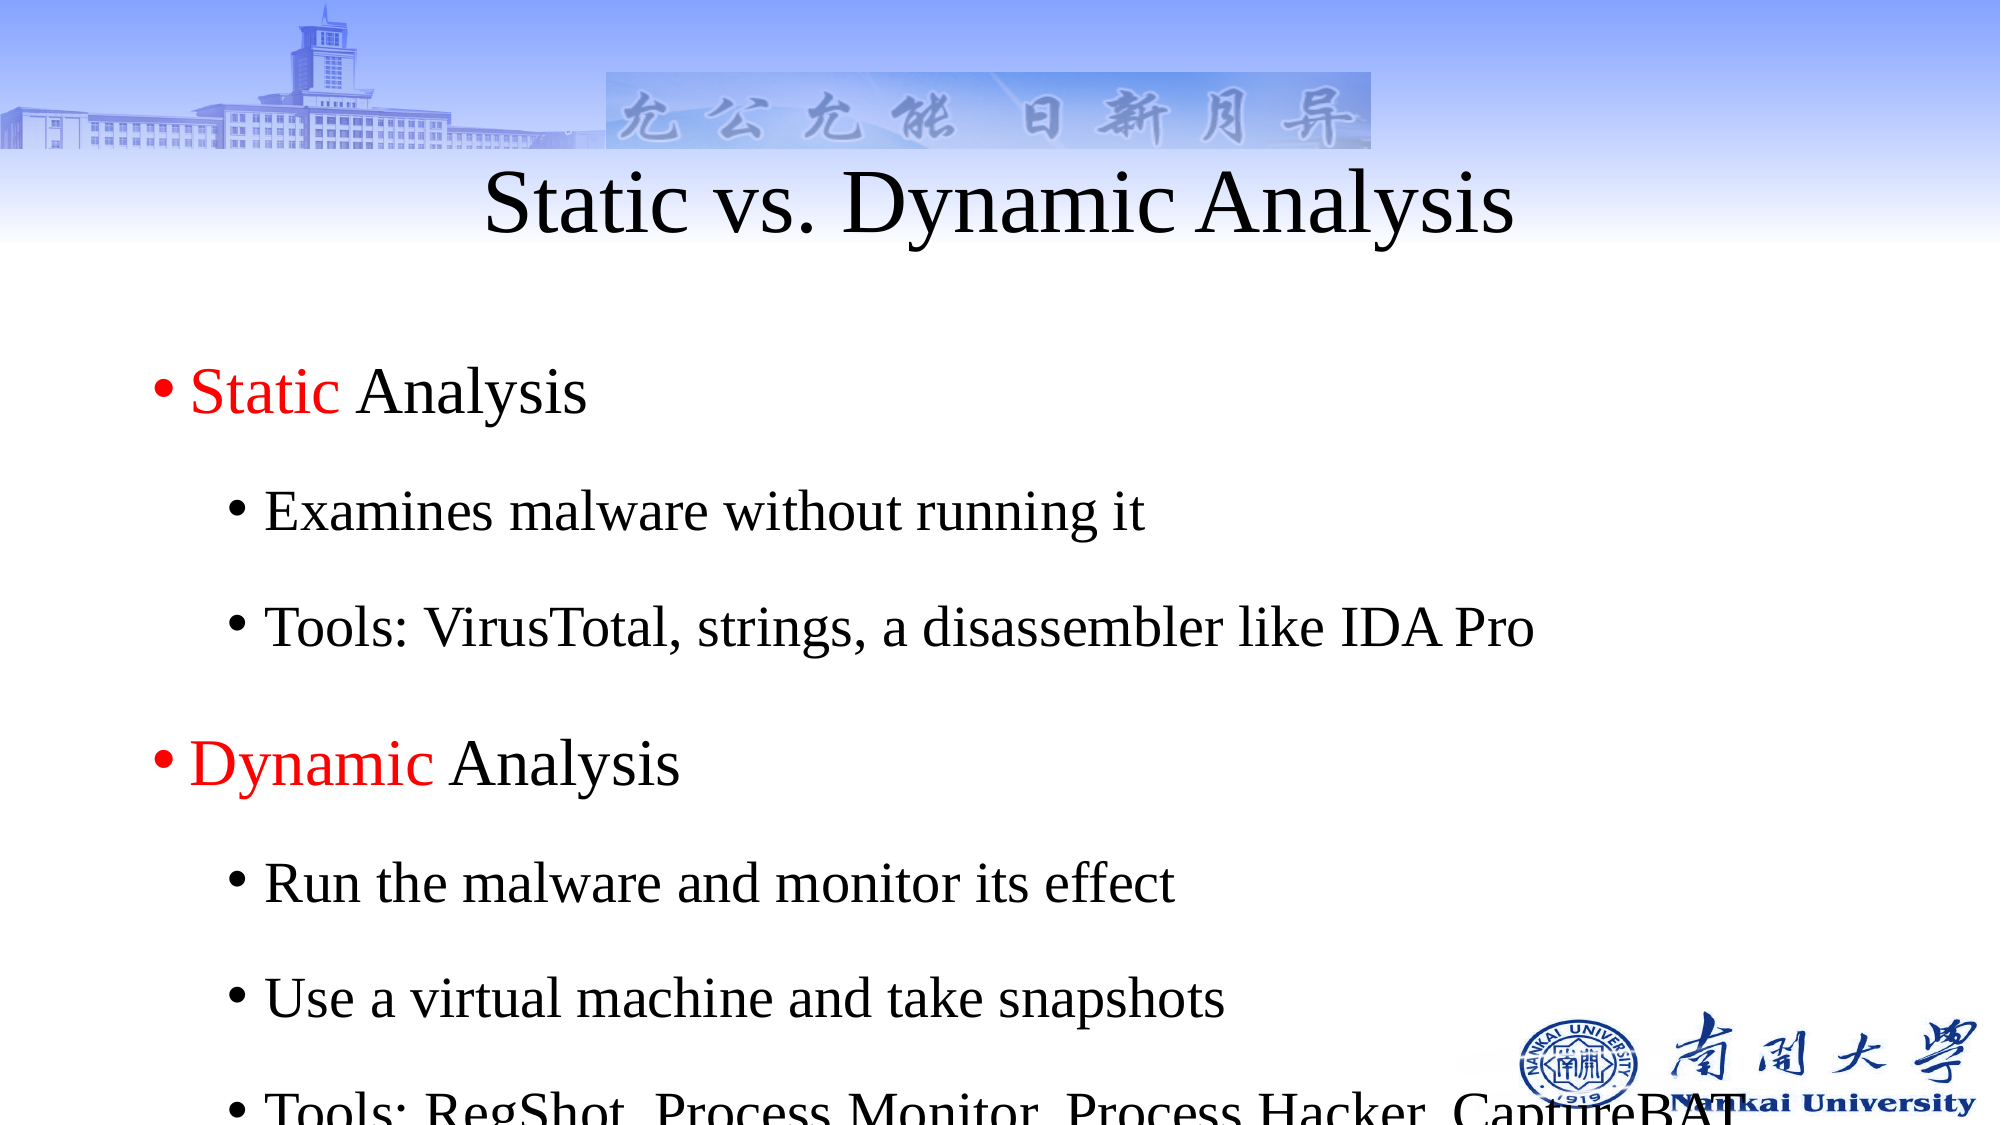

# Static vs. Dynamic Analysis
Static Analysis
Examines malware without running it
Tools: VirusTotal, strings, a disassembler like IDA Pro
Dynamic Analysis
Run the malware and monitor its effect
Use a virtual machine and take snapshots
Tools: RegShot, Process Monitor, Process Hacker, CaptureBAT
RAM Analysis: Mandant Redline and Volatility